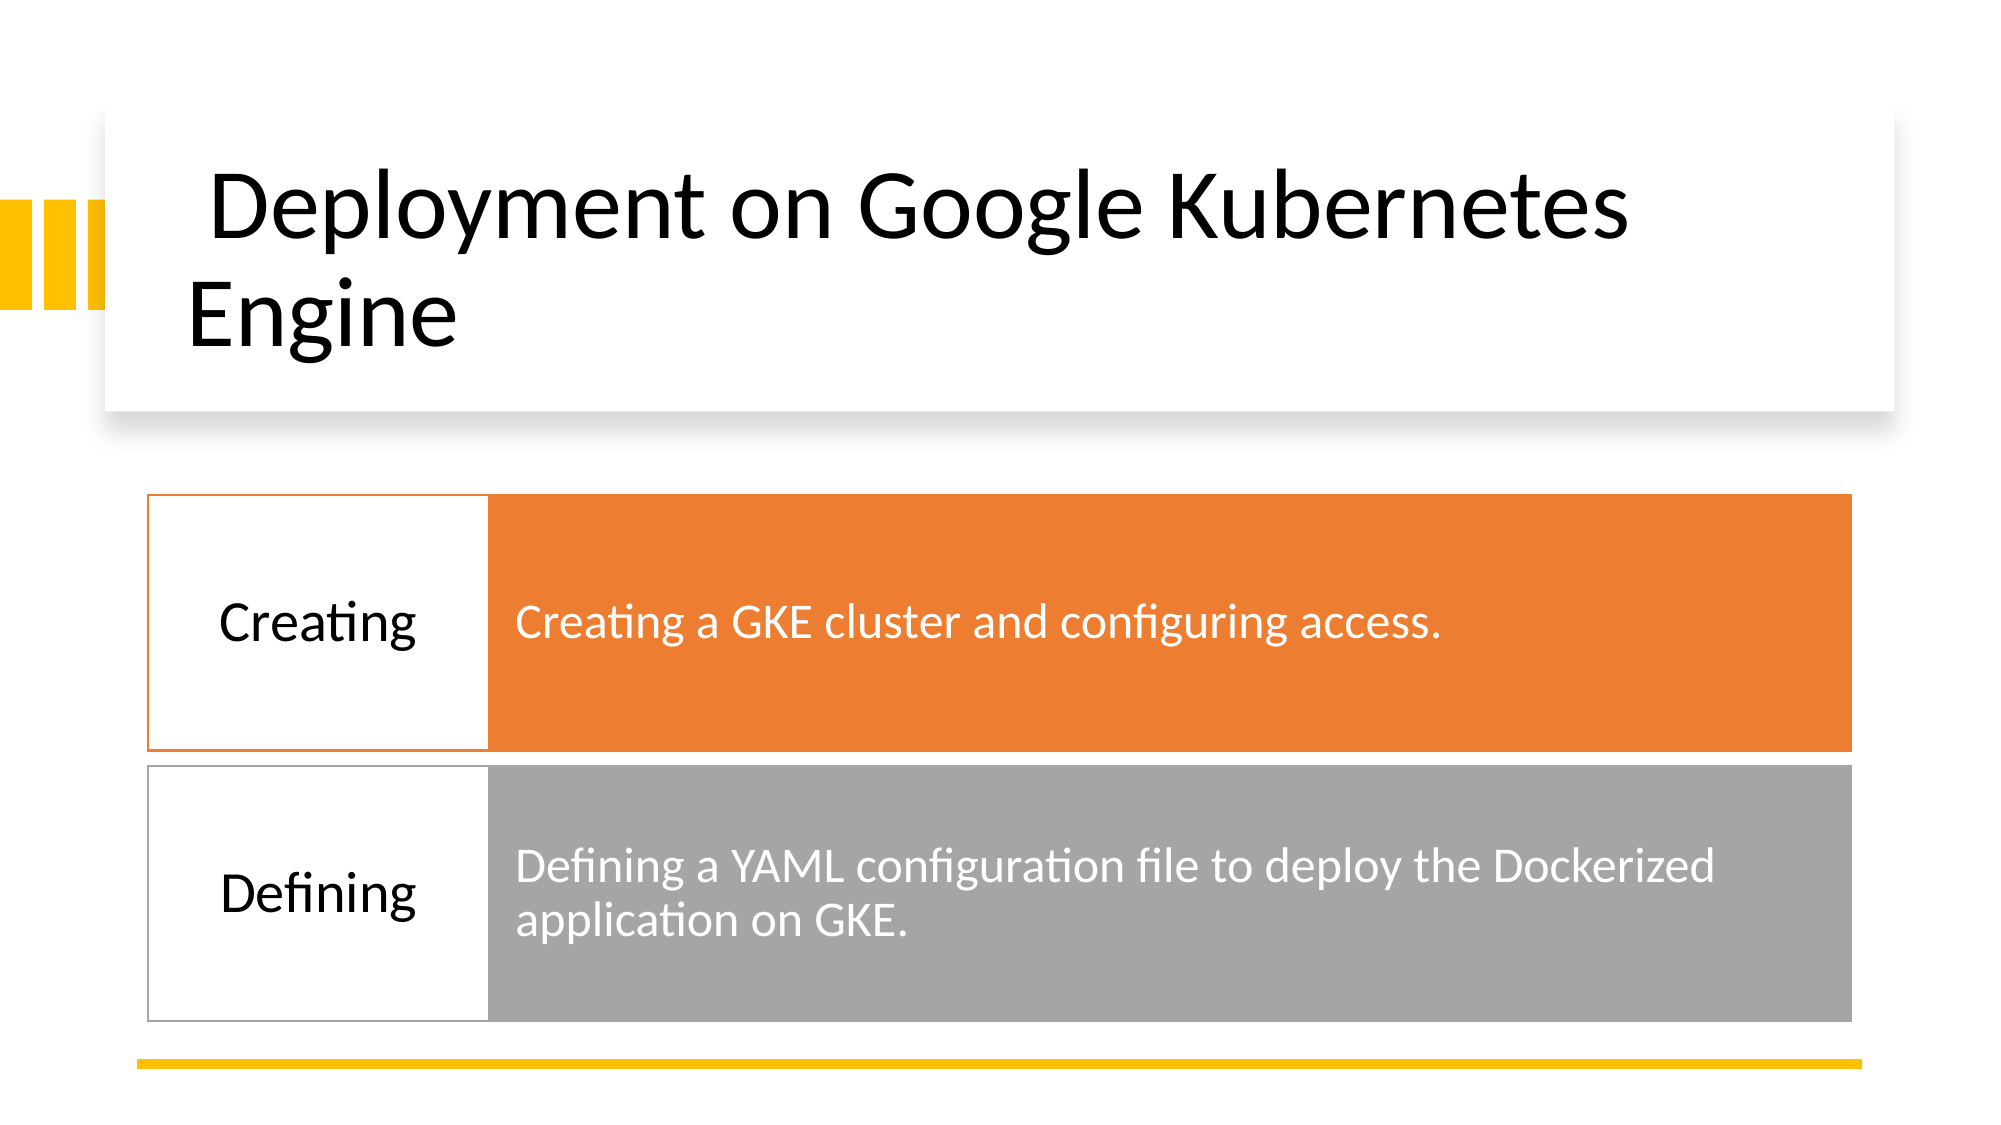

# Deployment on Google Kubernetes Engine

Creating a GKE cluster and configuring access.
Creating
Defining a YAML configuration file to deploy the Dockerized application on GKE.
Defining